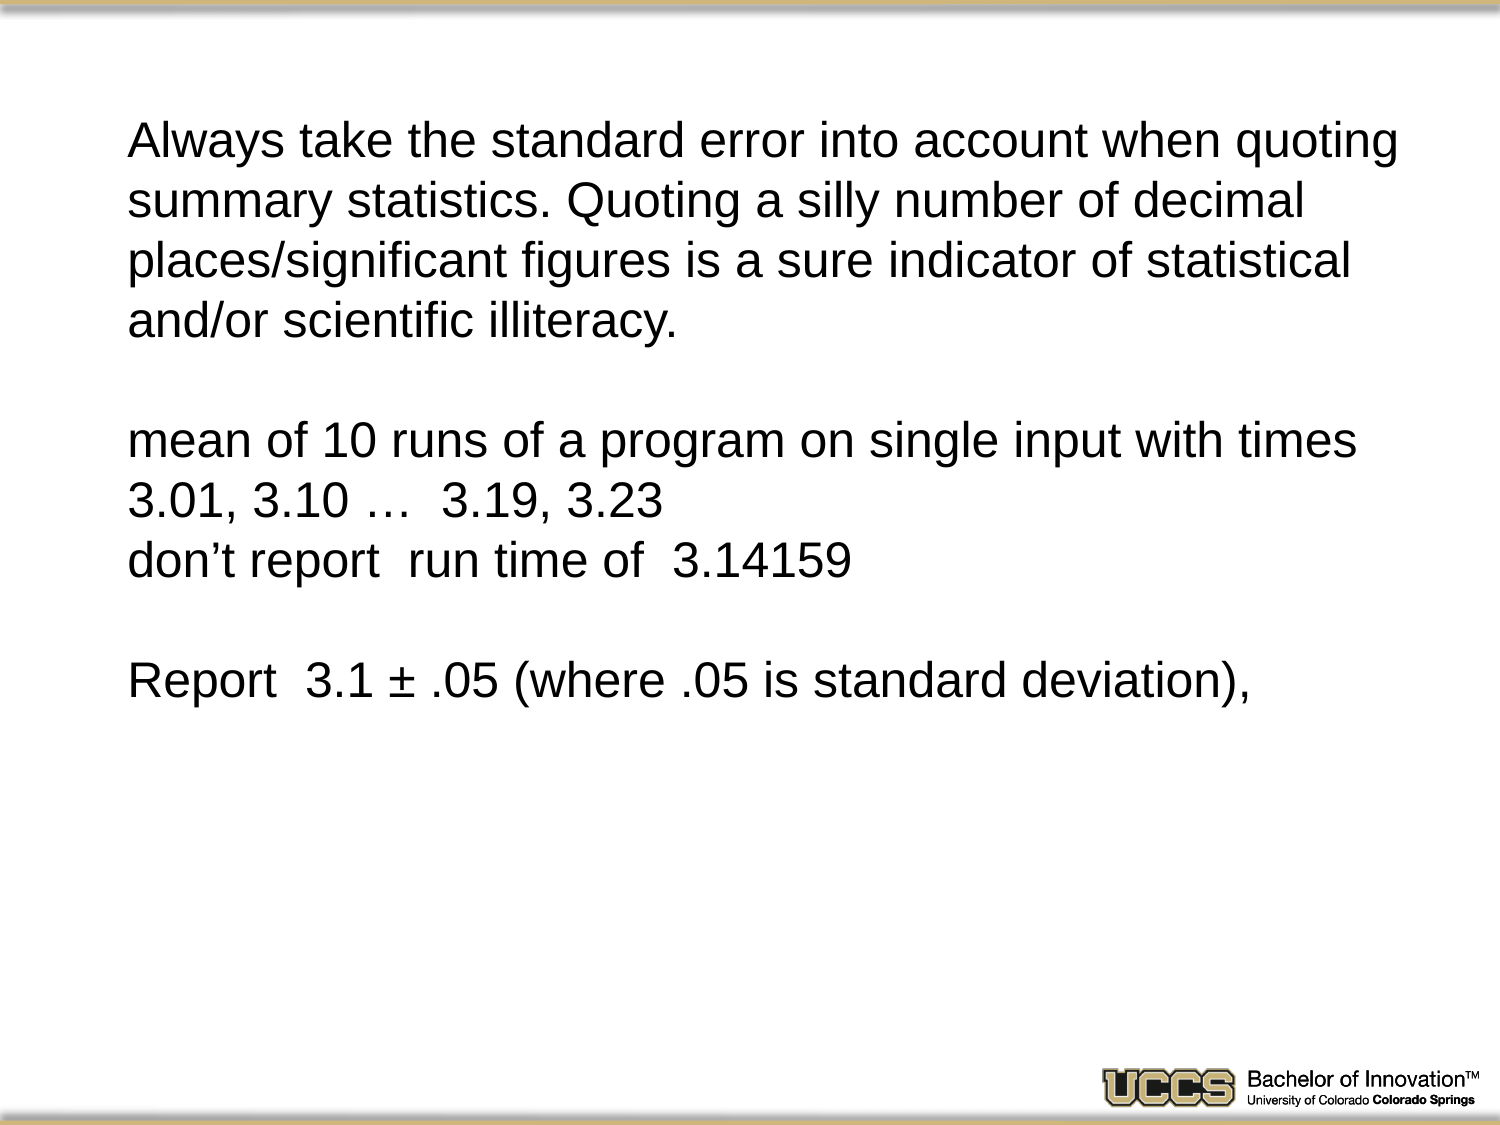

Always take the standard error into account when quoting summary statistics. Quoting a silly number of decimal places/significant figures is a sure indicator of statistical and/or scientific illiteracy.

mean of 10 runs of a program on single input with times 3.01, 3.10 …  3.19, 3.23
don’t report  run time of  3.14159

Report  3.1 ± .05 (where .05 is standard deviation),